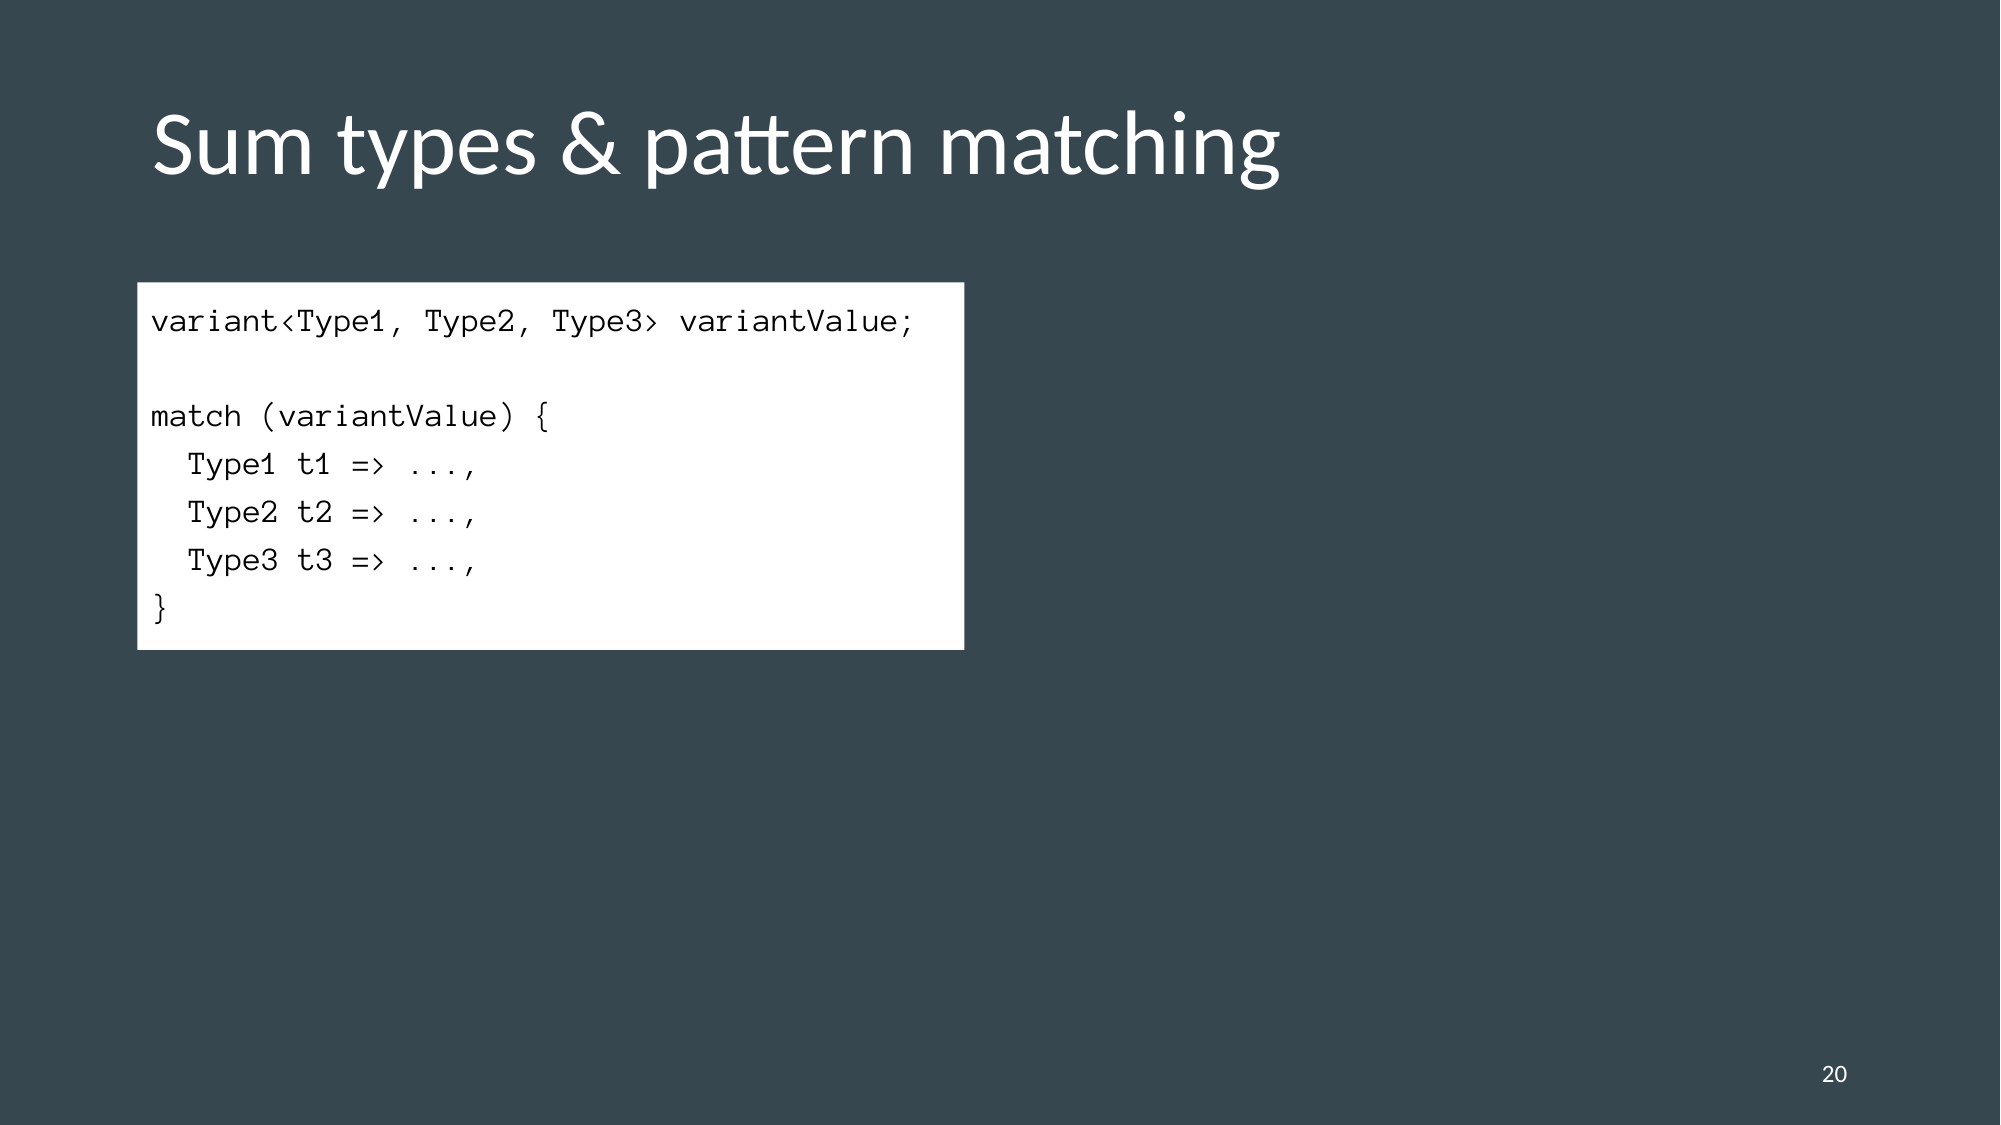

# Sum types & pattern matching
variant<Type1, Type2, Type3> variantValue;

match (variantValue) {
  Type1 t1 => ...,
  Type2 t2 => ...,
  Type3 t3 => ...,
}
20